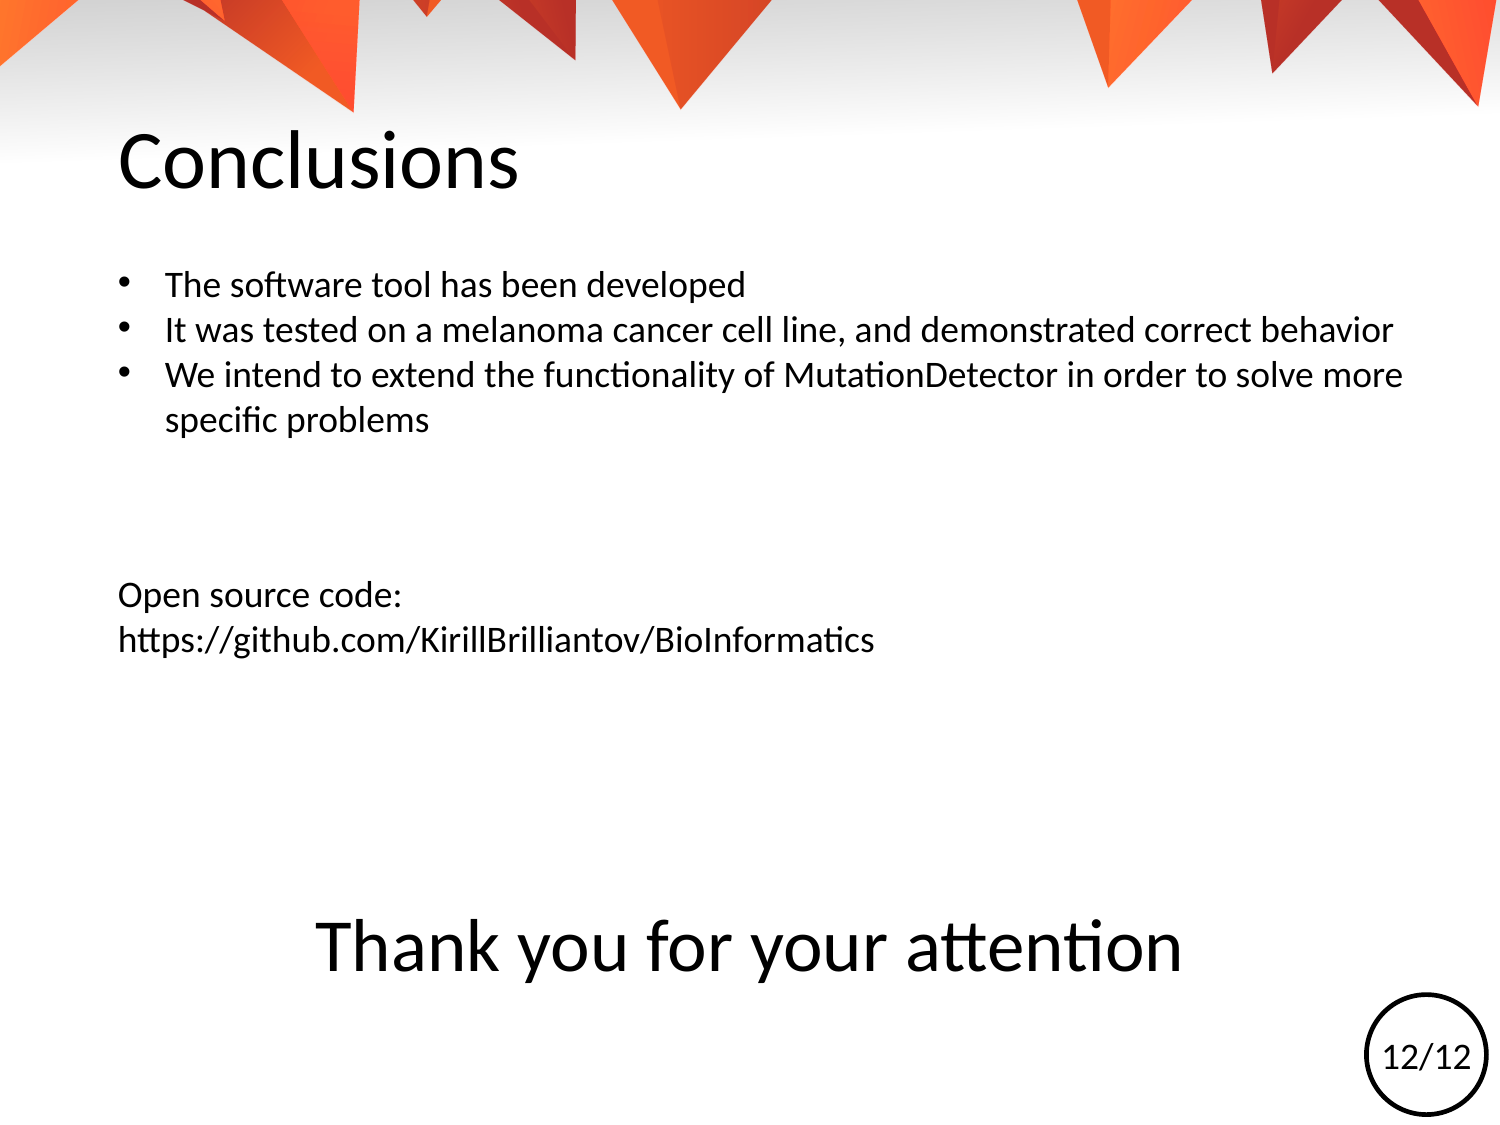

# Conclusions
The software tool has been developed
It was tested on a melanoma cancer cell line, and demonstrated correct behavior
We intend to extend the functionality of MutationDetector in order to solve more specific problems
Open source code:
https://github.com/KirillBrilliantov/BioInformatics
Thank you for your attention

12/12